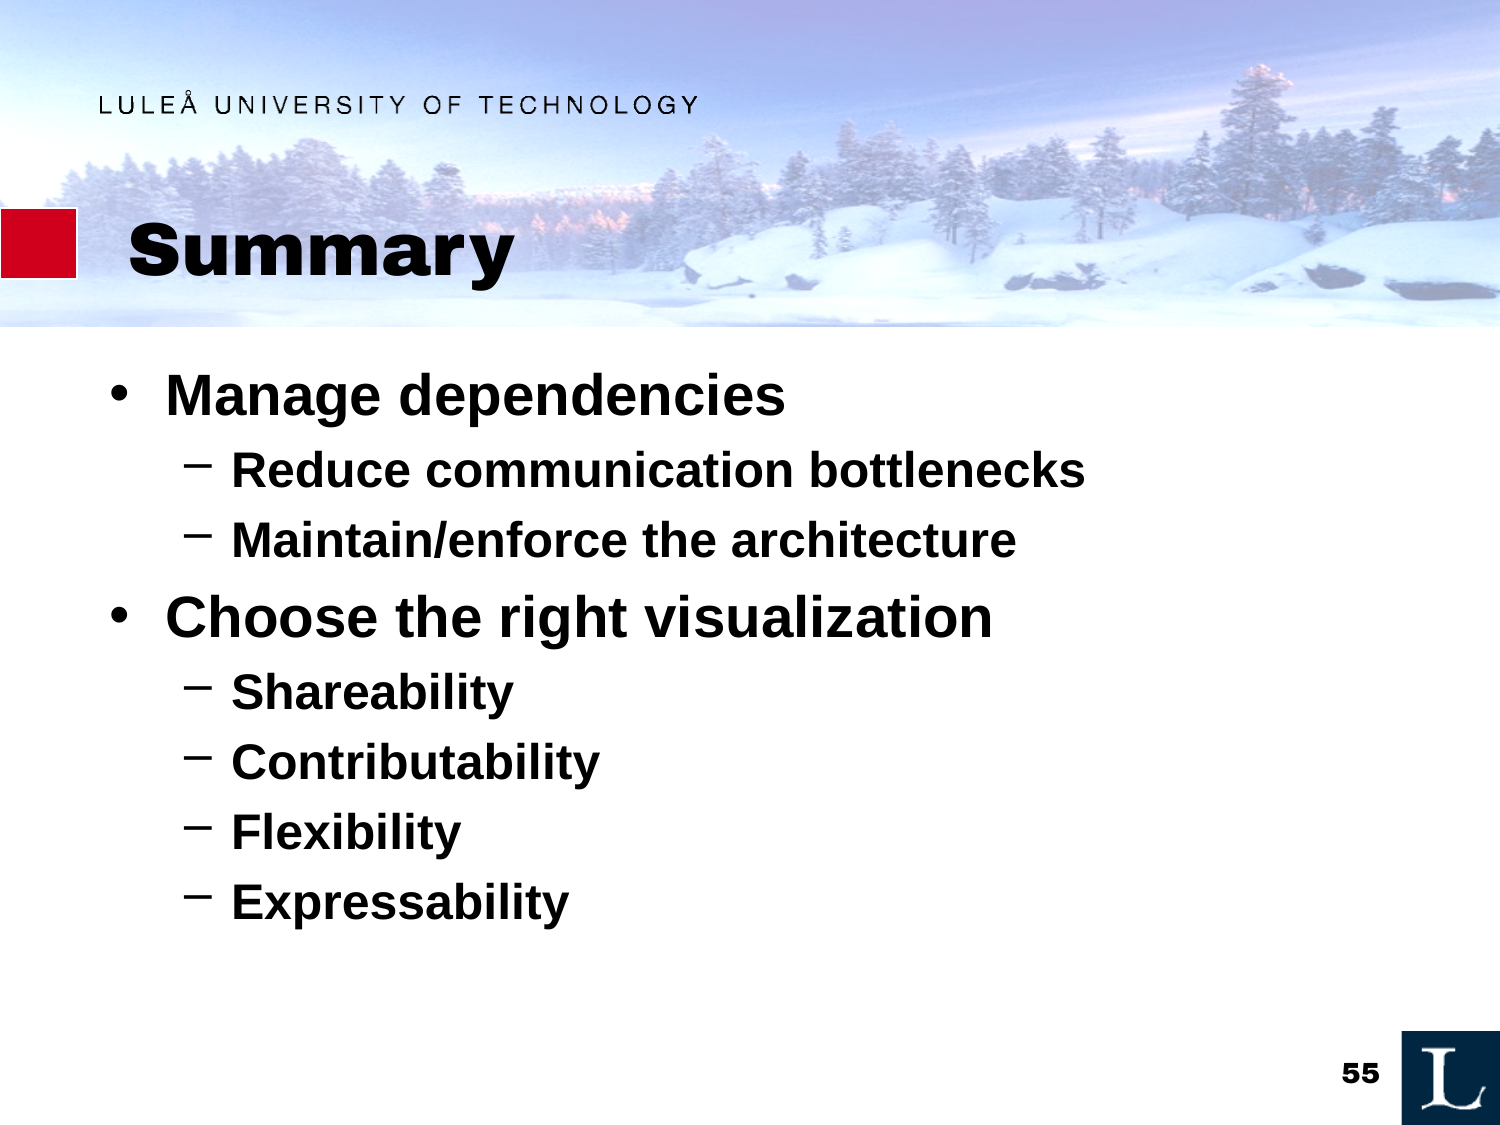

# Summary
Manage dependencies
Reduce communication bottlenecks
Maintain/enforce the architecture
Choose the right visualization
Shareability
Contributability
Flexibility
Expressability
55